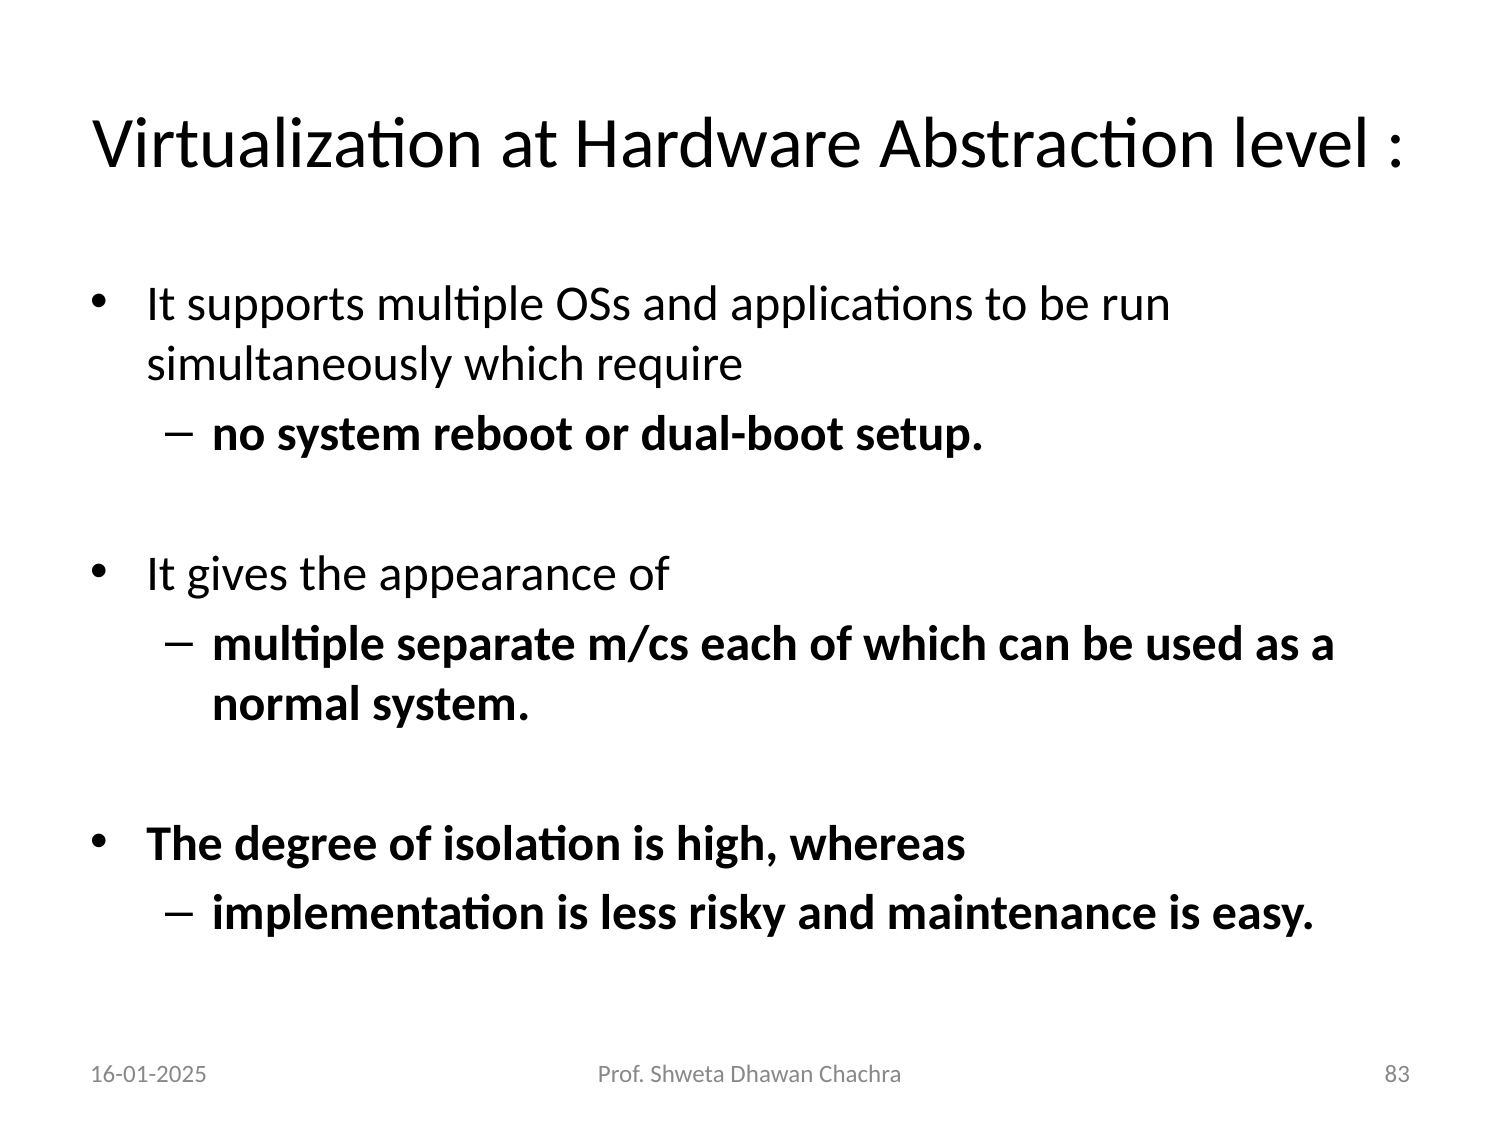

# Virtualization at Hardware Abstraction level :
It supports multiple OSs and applications to be run simultaneously which require
no system reboot or dual-boot setup.

It gives the appearance of
multiple separate m/cs each of which can be used as a normal system.

The degree of isolation is high, whereas
implementation is less risky and maintenance is easy.
16-01-2025
Prof. Shweta Dhawan Chachra
83